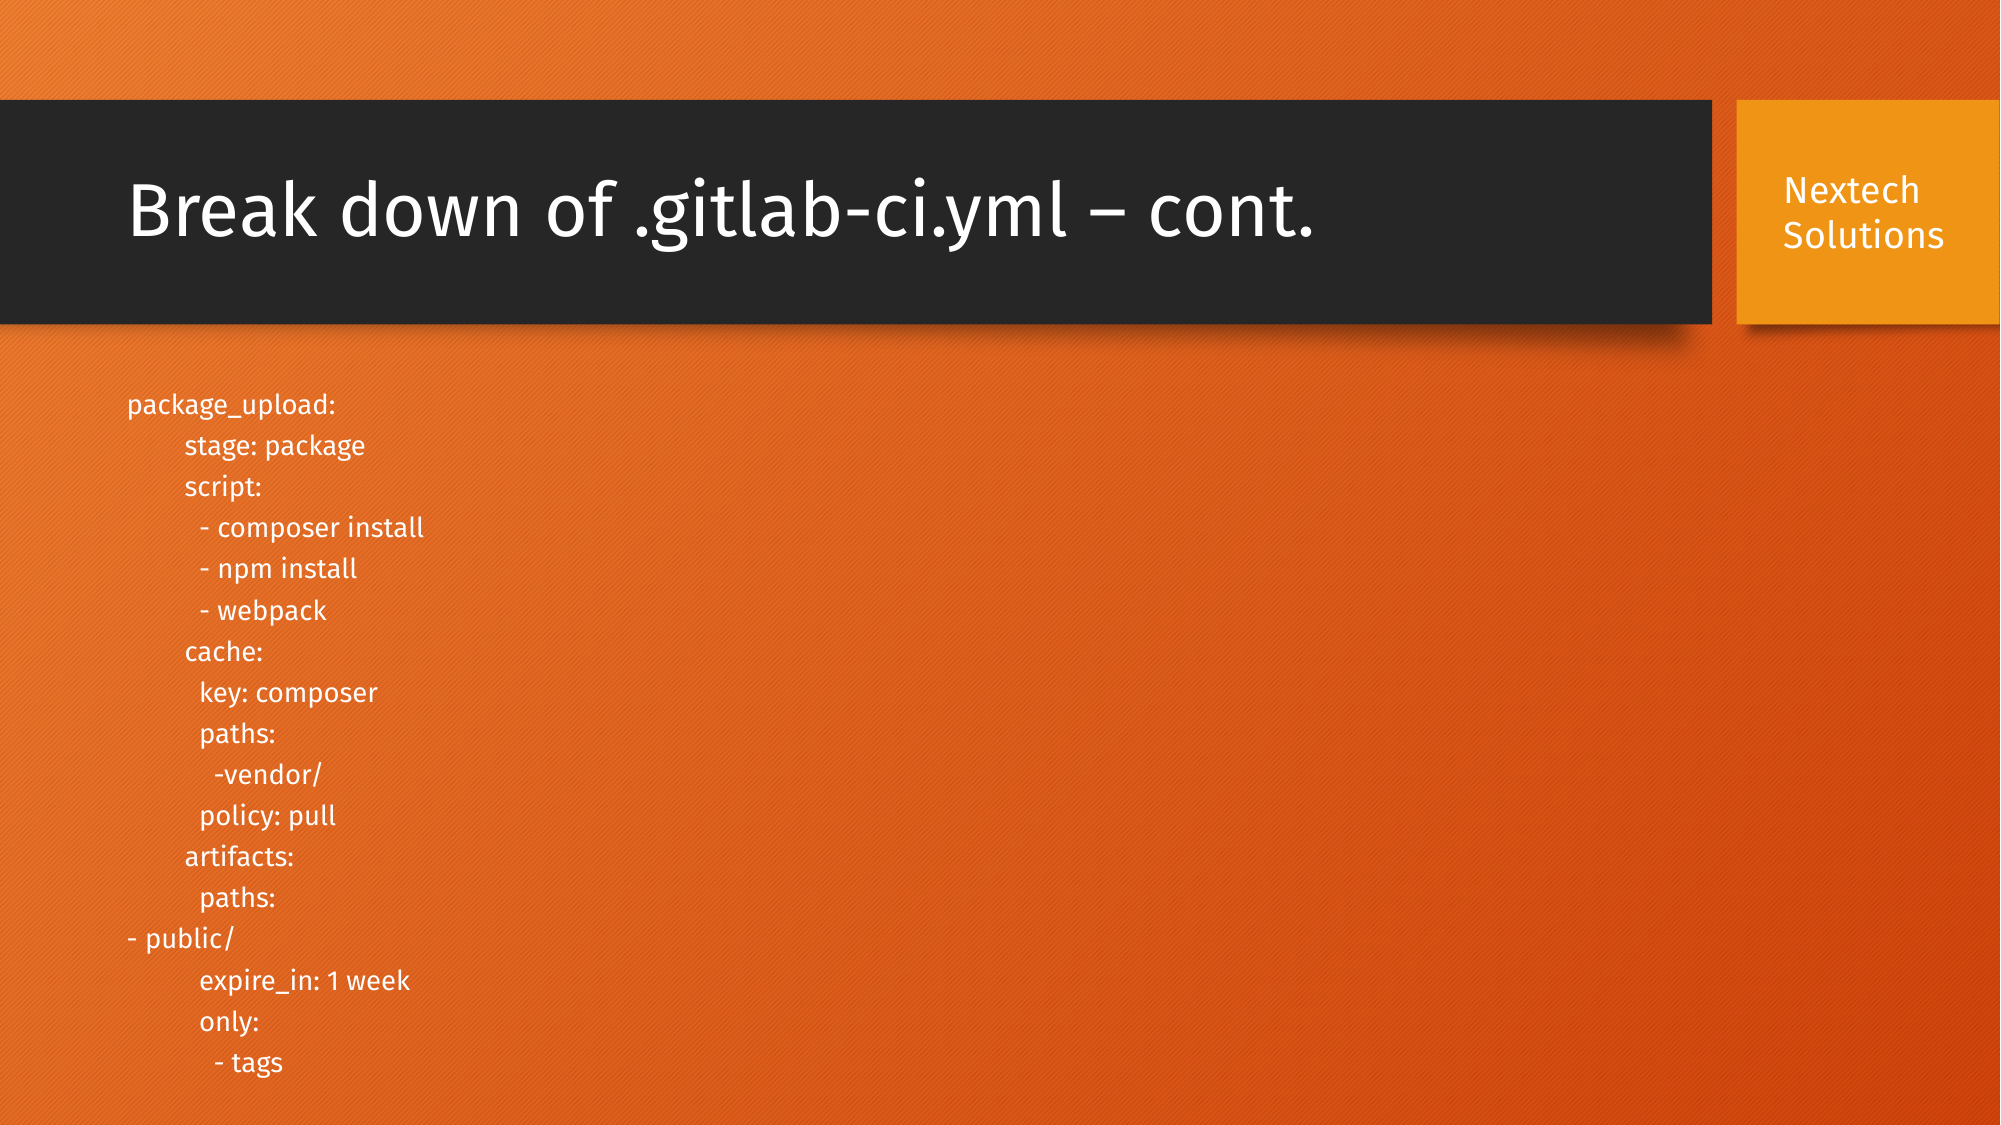

# Break down of .gitlab-ci.yml – cont.
Nextech Solutions
package_upload:
        stage: package
        script:
          - composer install
          - npm install
          - webpack
        cache:
          key: composer
          paths:
            -vendor/
          policy: pull
        artifacts:
          paths:
- public/
          expire_in: 1 week
          only:
            - tags